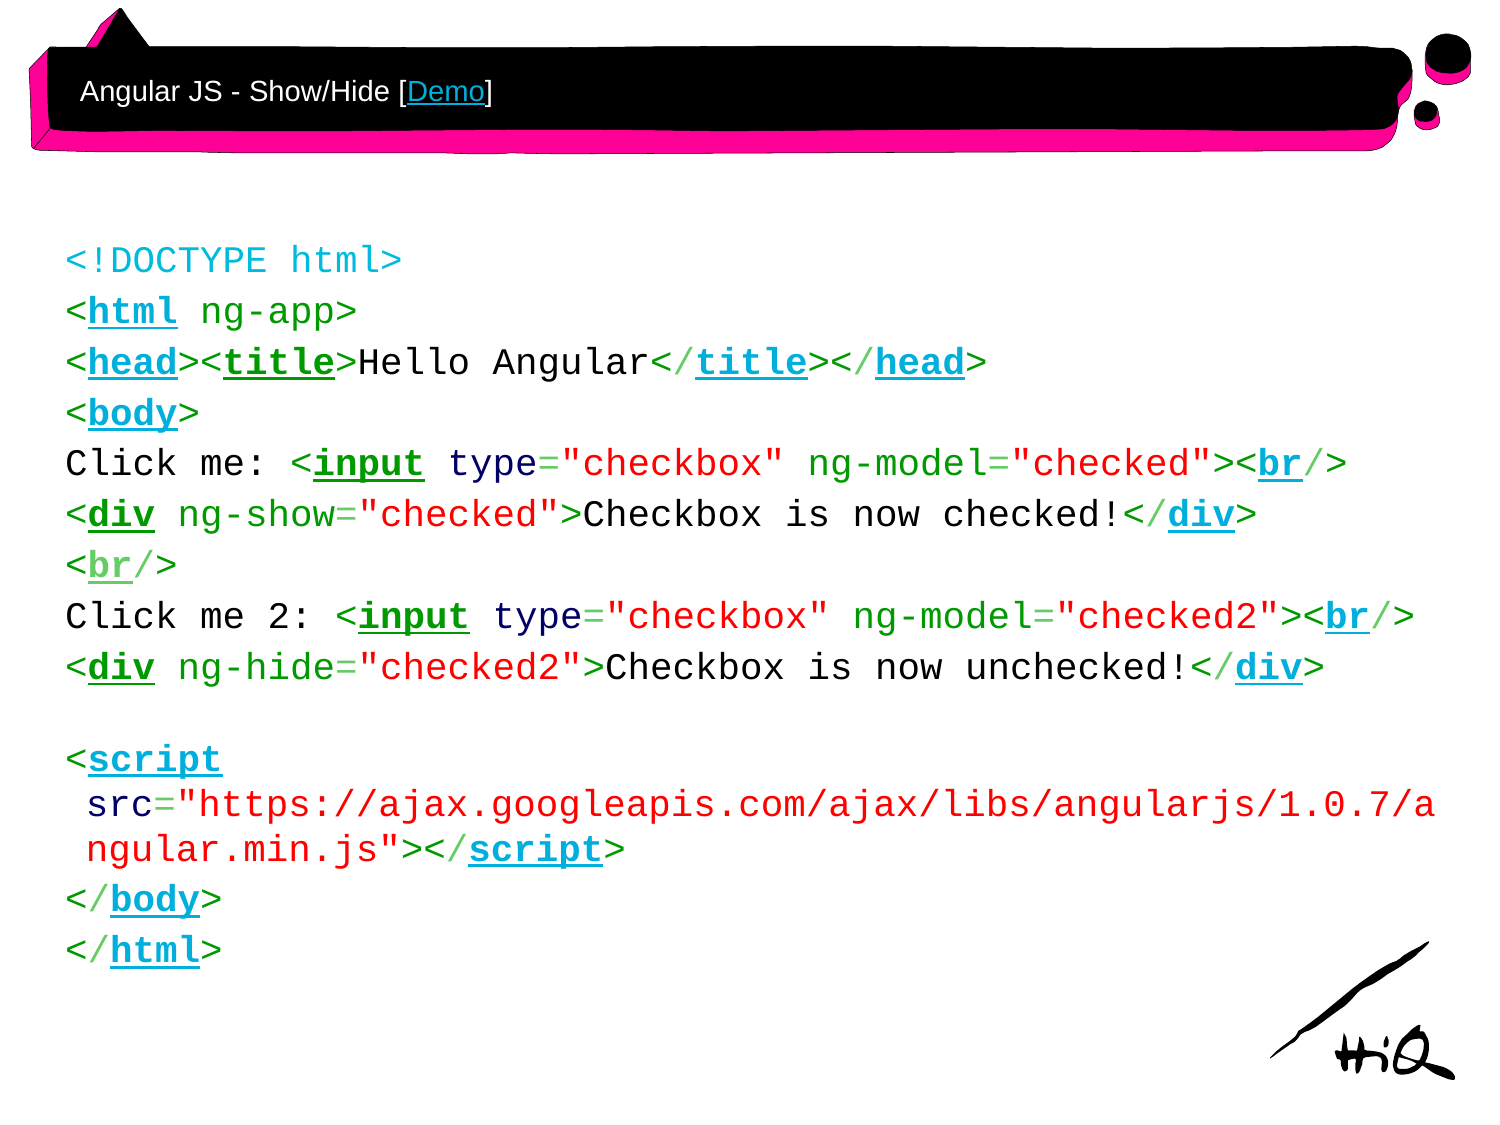

# Angular JS - Show/Hide [Demo]
<!DOCTYPE html>
<html ng-app>
<head><title>Hello Angular</title></head>
<body>
Click me: <input type="checkbox" ng-model="checked"><br/>
<div ng-show="checked">Checkbox is now checked!</div>
<br/>
Click me 2: <input type="checkbox" ng-model="checked2"><br/>
<div ng-hide="checked2">Checkbox is now unchecked!</div>

<script src="https://ajax.googleapis.com/ajax/libs/angularjs/1.0.7/angular.min.js"></script>
</body>
</html>